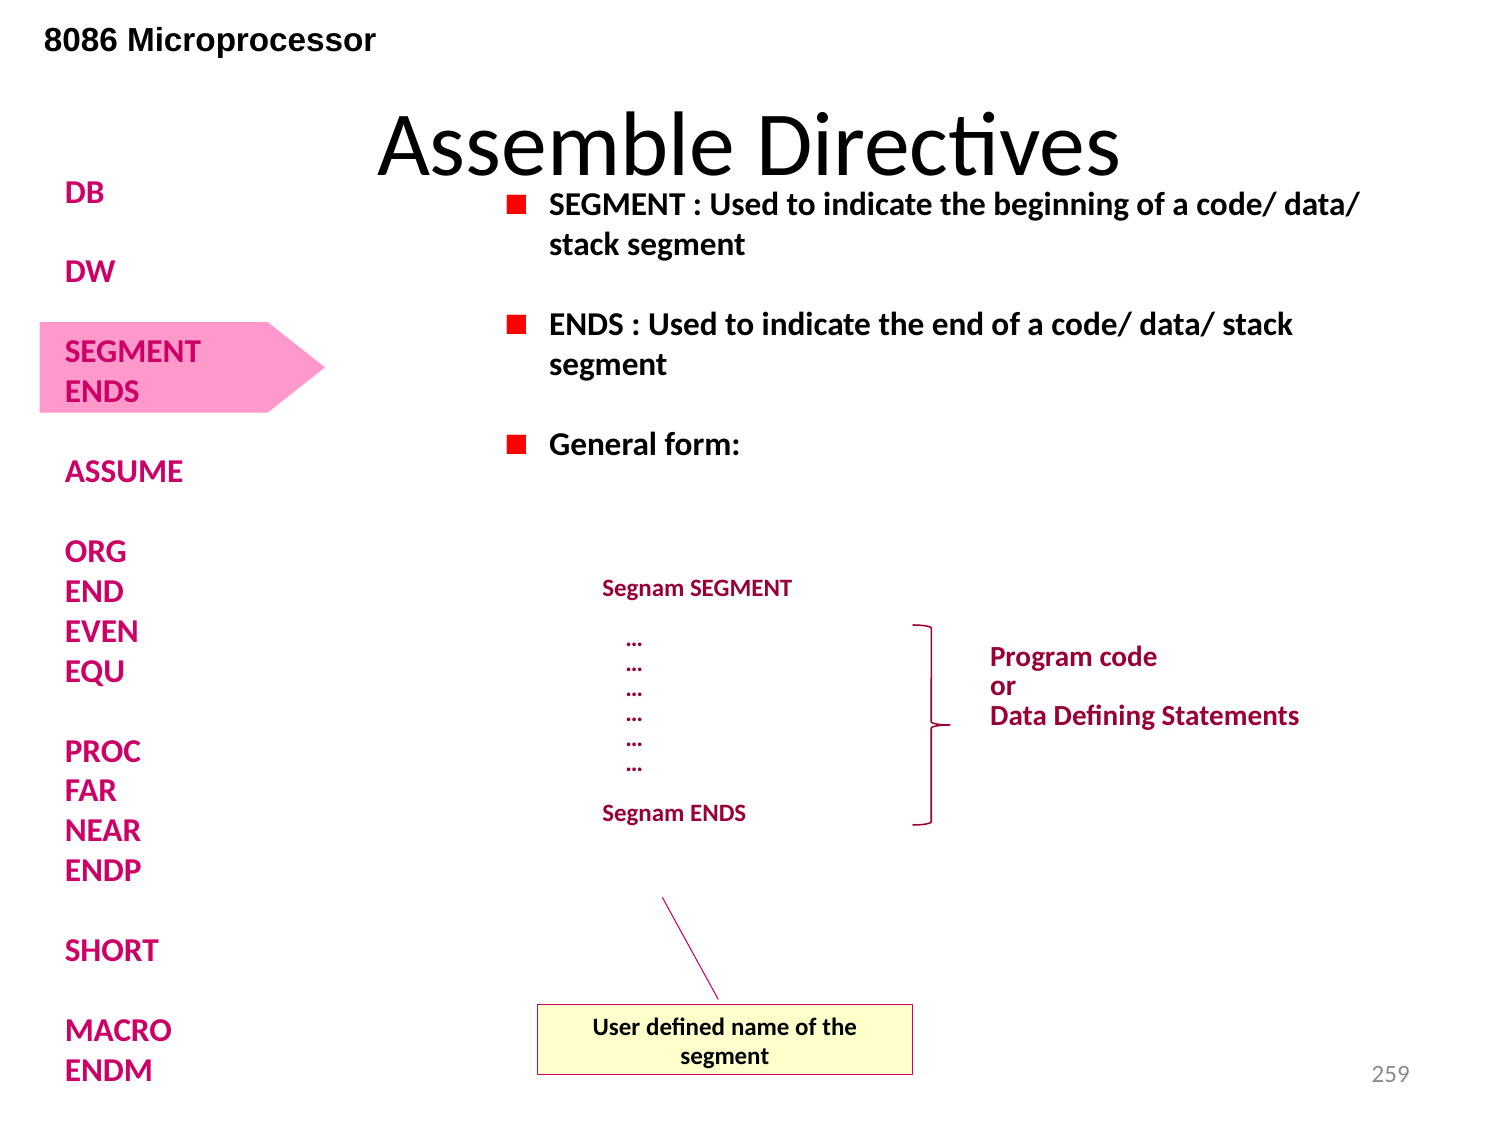

8086 Microprocessor
# Assemble Directives
DB

DW

SEGMENT
ENDS

ASSUME

ORG
END
EVEN
EQU

PROC
FAR
NEAR
ENDP

SHORT

MACRO
ENDM
SEGMENT : Used to indicate the beginning of a code/ data/ stack segment

ENDS : Used to indicate the end of a code/ data/ stack segment

General form:

| Segnam SEGMENT … … … … … … Segnam ENDS | Program code or Data Defining Statements |
| --- | --- |

User defined name of the segment
259